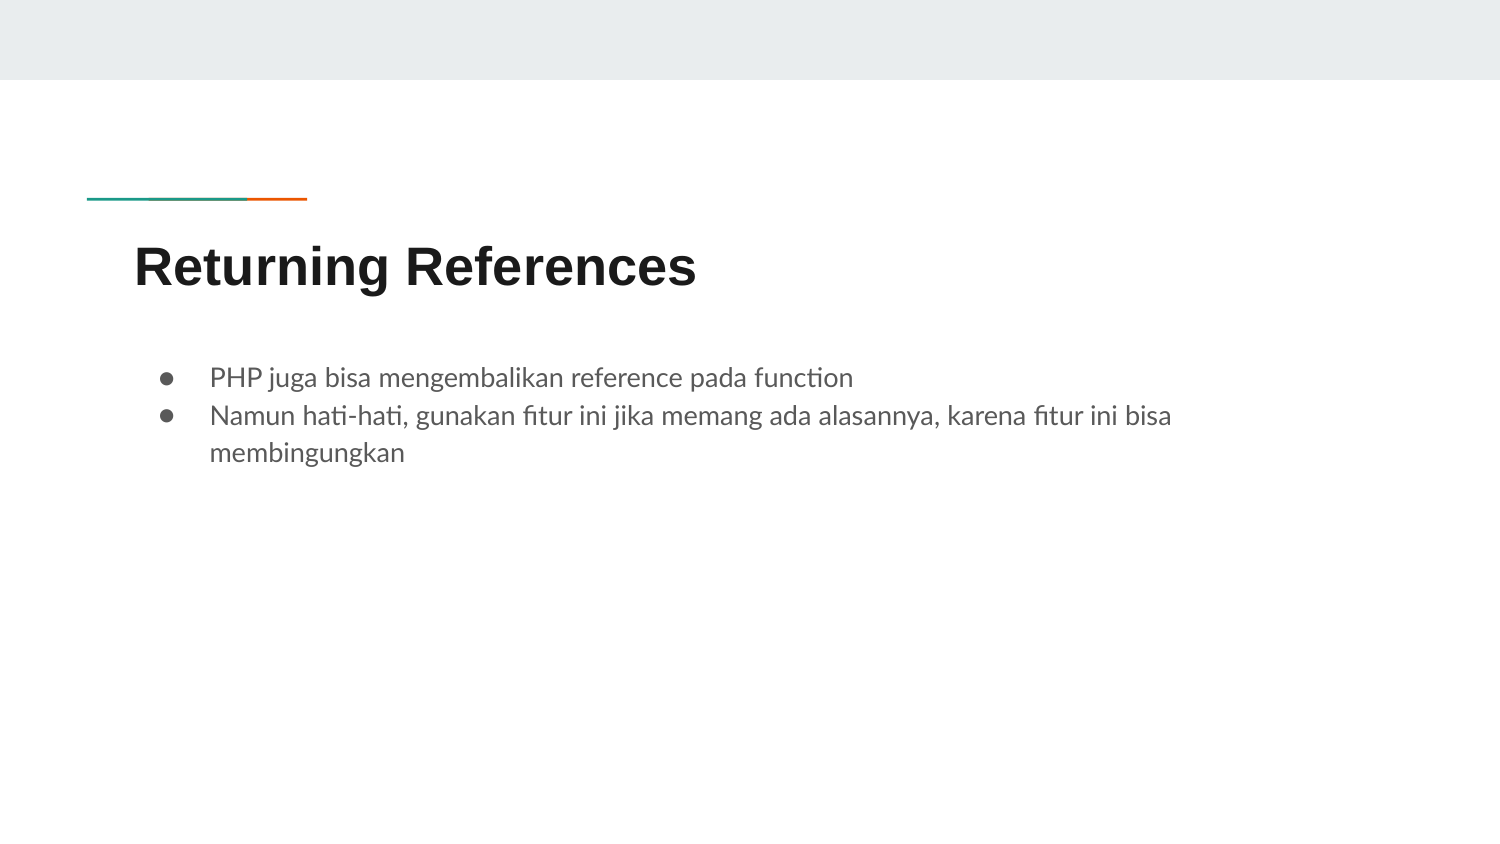

# Returning References
PHP juga bisa mengembalikan reference pada function
Namun hati-hati, gunakan fitur ini jika memang ada alasannya, karena fitur ini bisa membingungkan